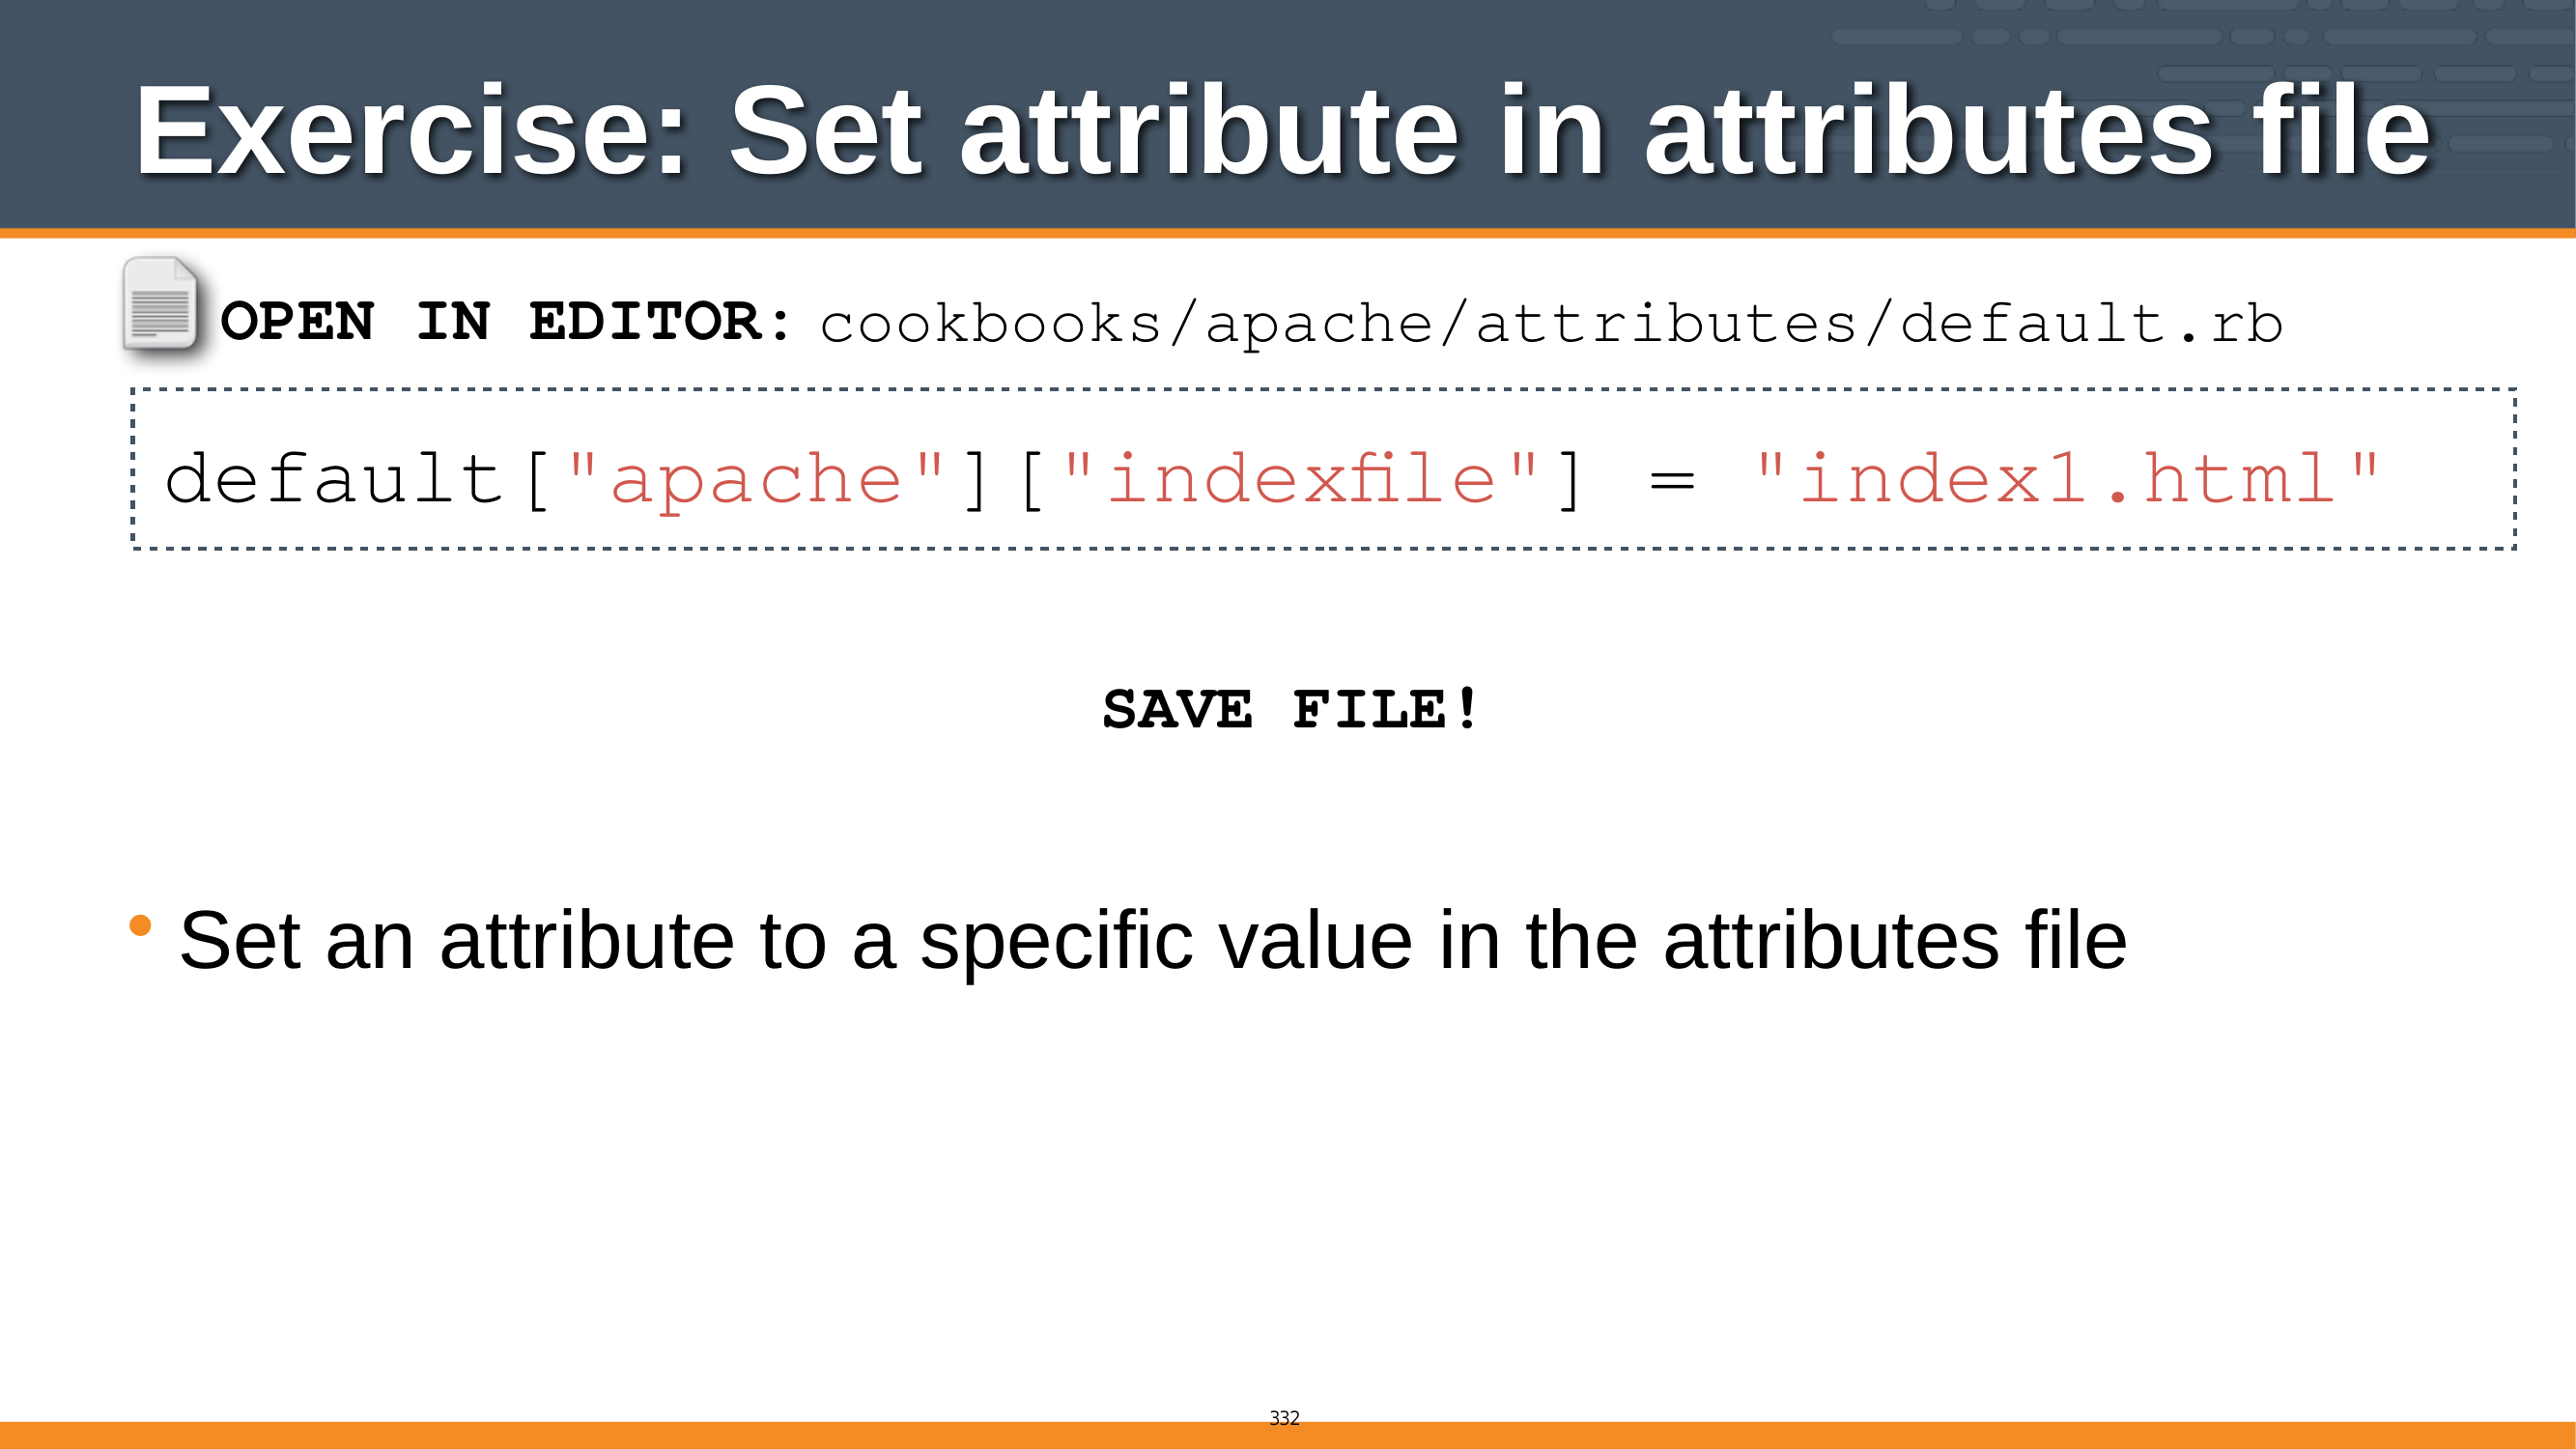

# Exercise: Set attribute in attributes file
cookbooks/apache/attributes/default.rb
OPEN IN EDITOR:
default["apache"]["indexfile"] = "index1.html"
SAVE FILE!

Set an attribute to a specific value in the attributes file
332